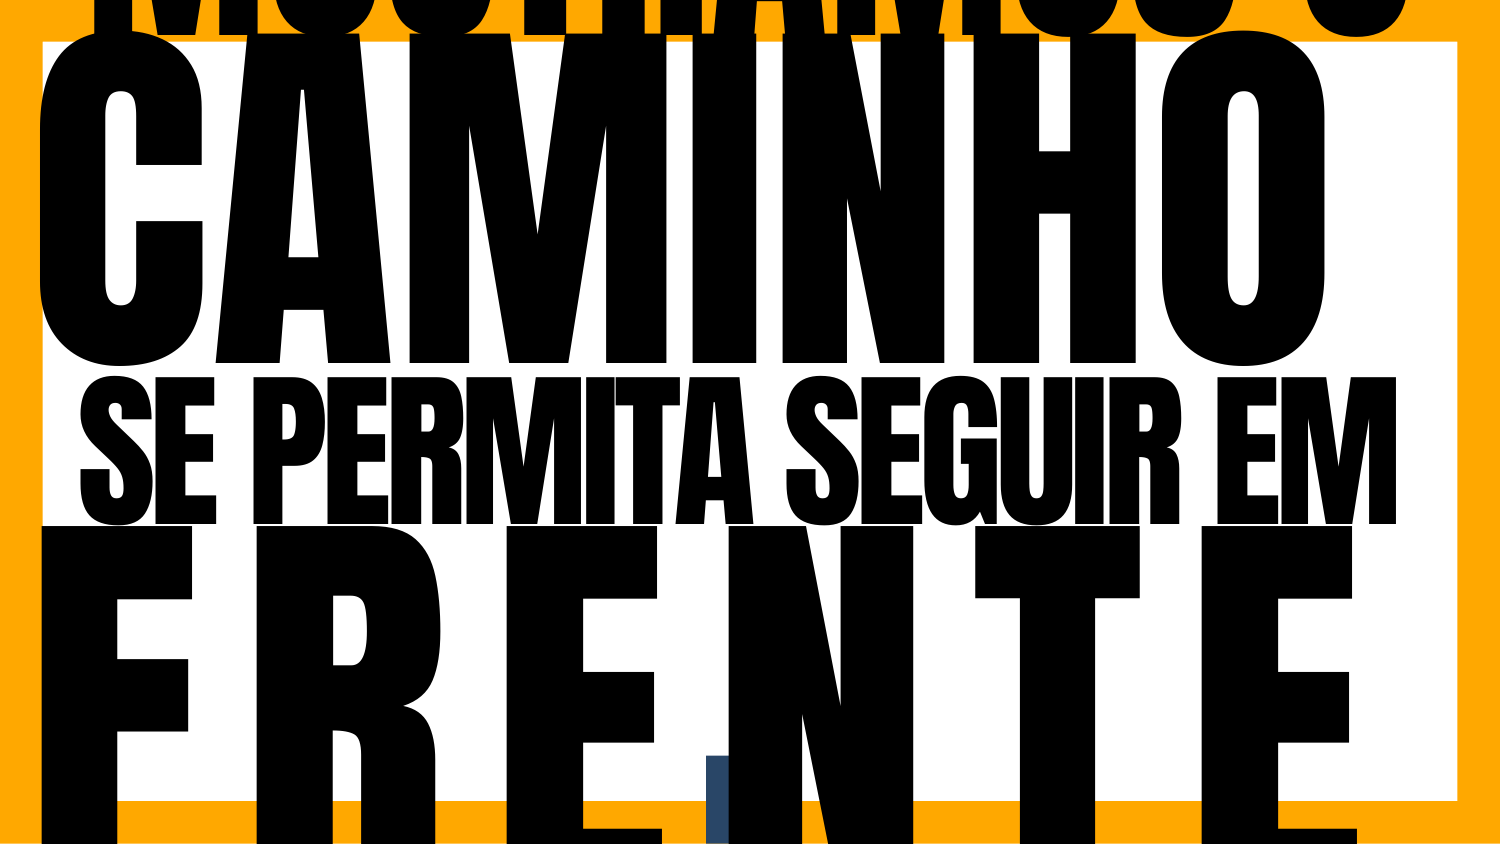

MOSTRAMOS O
CAMINHO
SE PERMITA SEGUIR EM
FRENTE
12